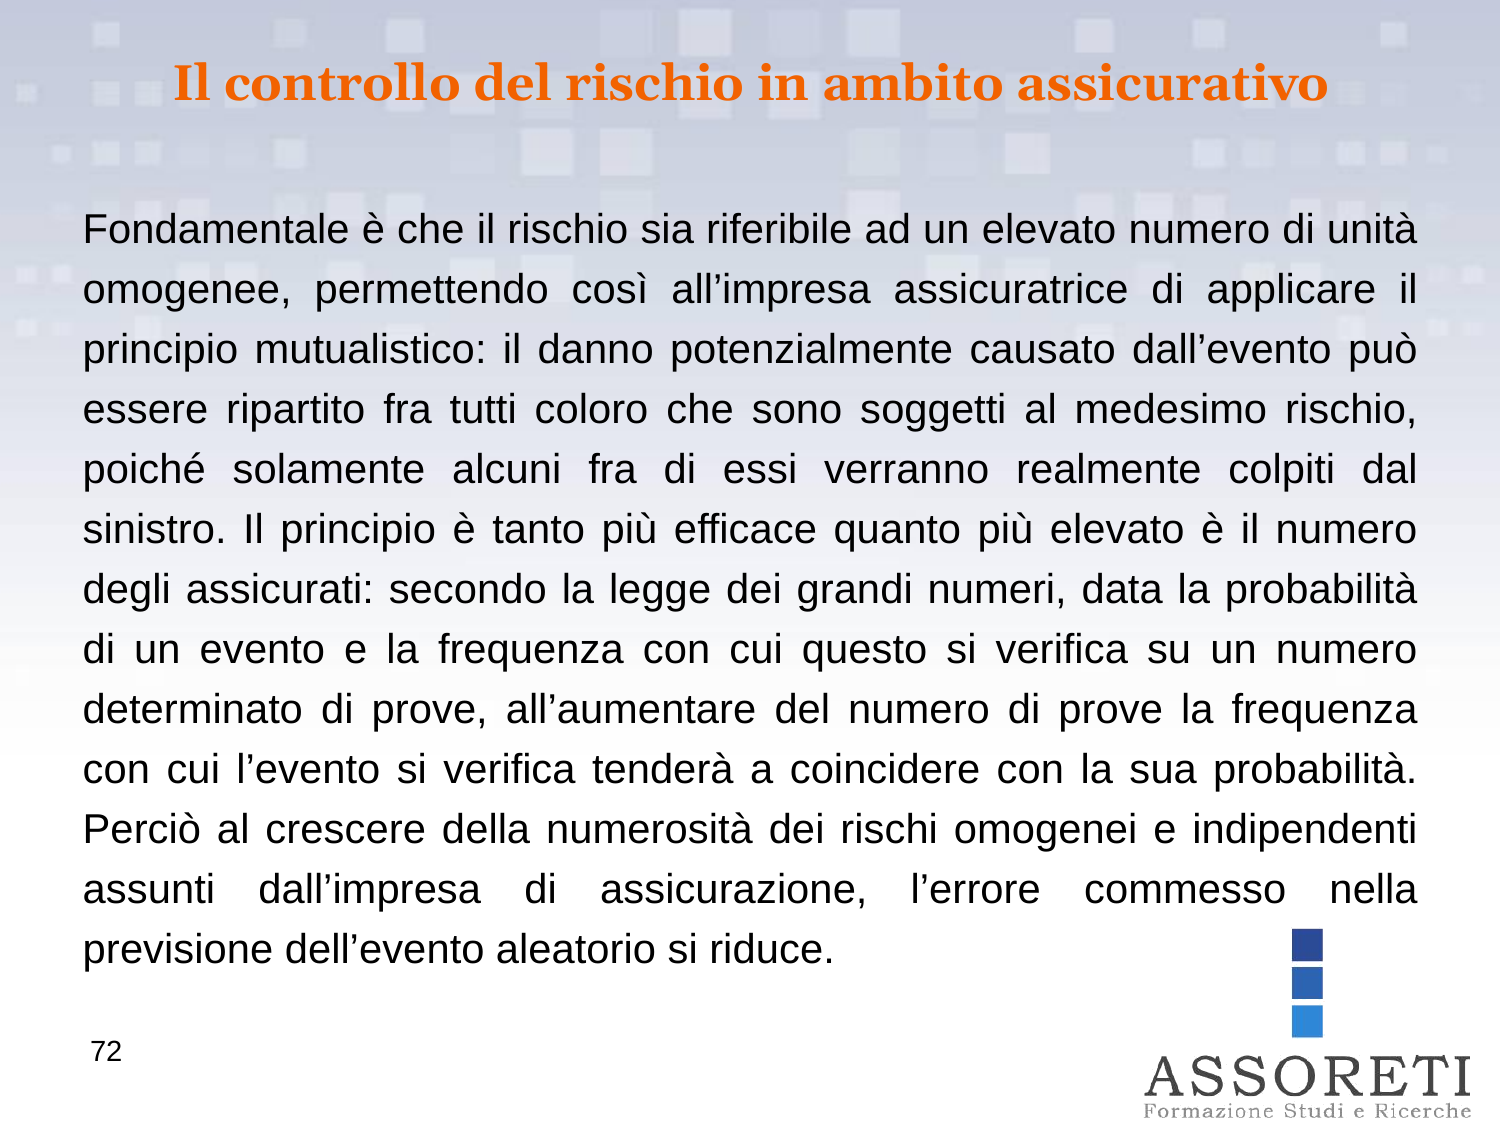

Il controllo del rischio in ambito assicurativo
Fondamentale è che il rischio sia riferibile ad un elevato numero di unità omogenee, permettendo così all’impresa assicuratrice di applicare il principio mutualistico: il danno potenzialmente causato dall’evento può essere ripartito fra tutti coloro che sono soggetti al medesimo rischio, poiché solamente alcuni fra di essi verranno realmente colpiti dal sinistro. Il principio è tanto più efficace quanto più elevato è il numero degli assicurati: secondo la legge dei grandi numeri, data la probabilità di un evento e la frequenza con cui questo si verifica su un numero determinato di prove, all’aumentare del numero di prove la frequenza con cui l’evento si verifica tenderà a coincidere con la sua probabilità. Perciò al crescere della numerosità dei rischi omogenei e indipendenti assunti dall’impresa di assicurazione, l’errore commesso nella previsione dell’evento aleatorio si riduce.
72